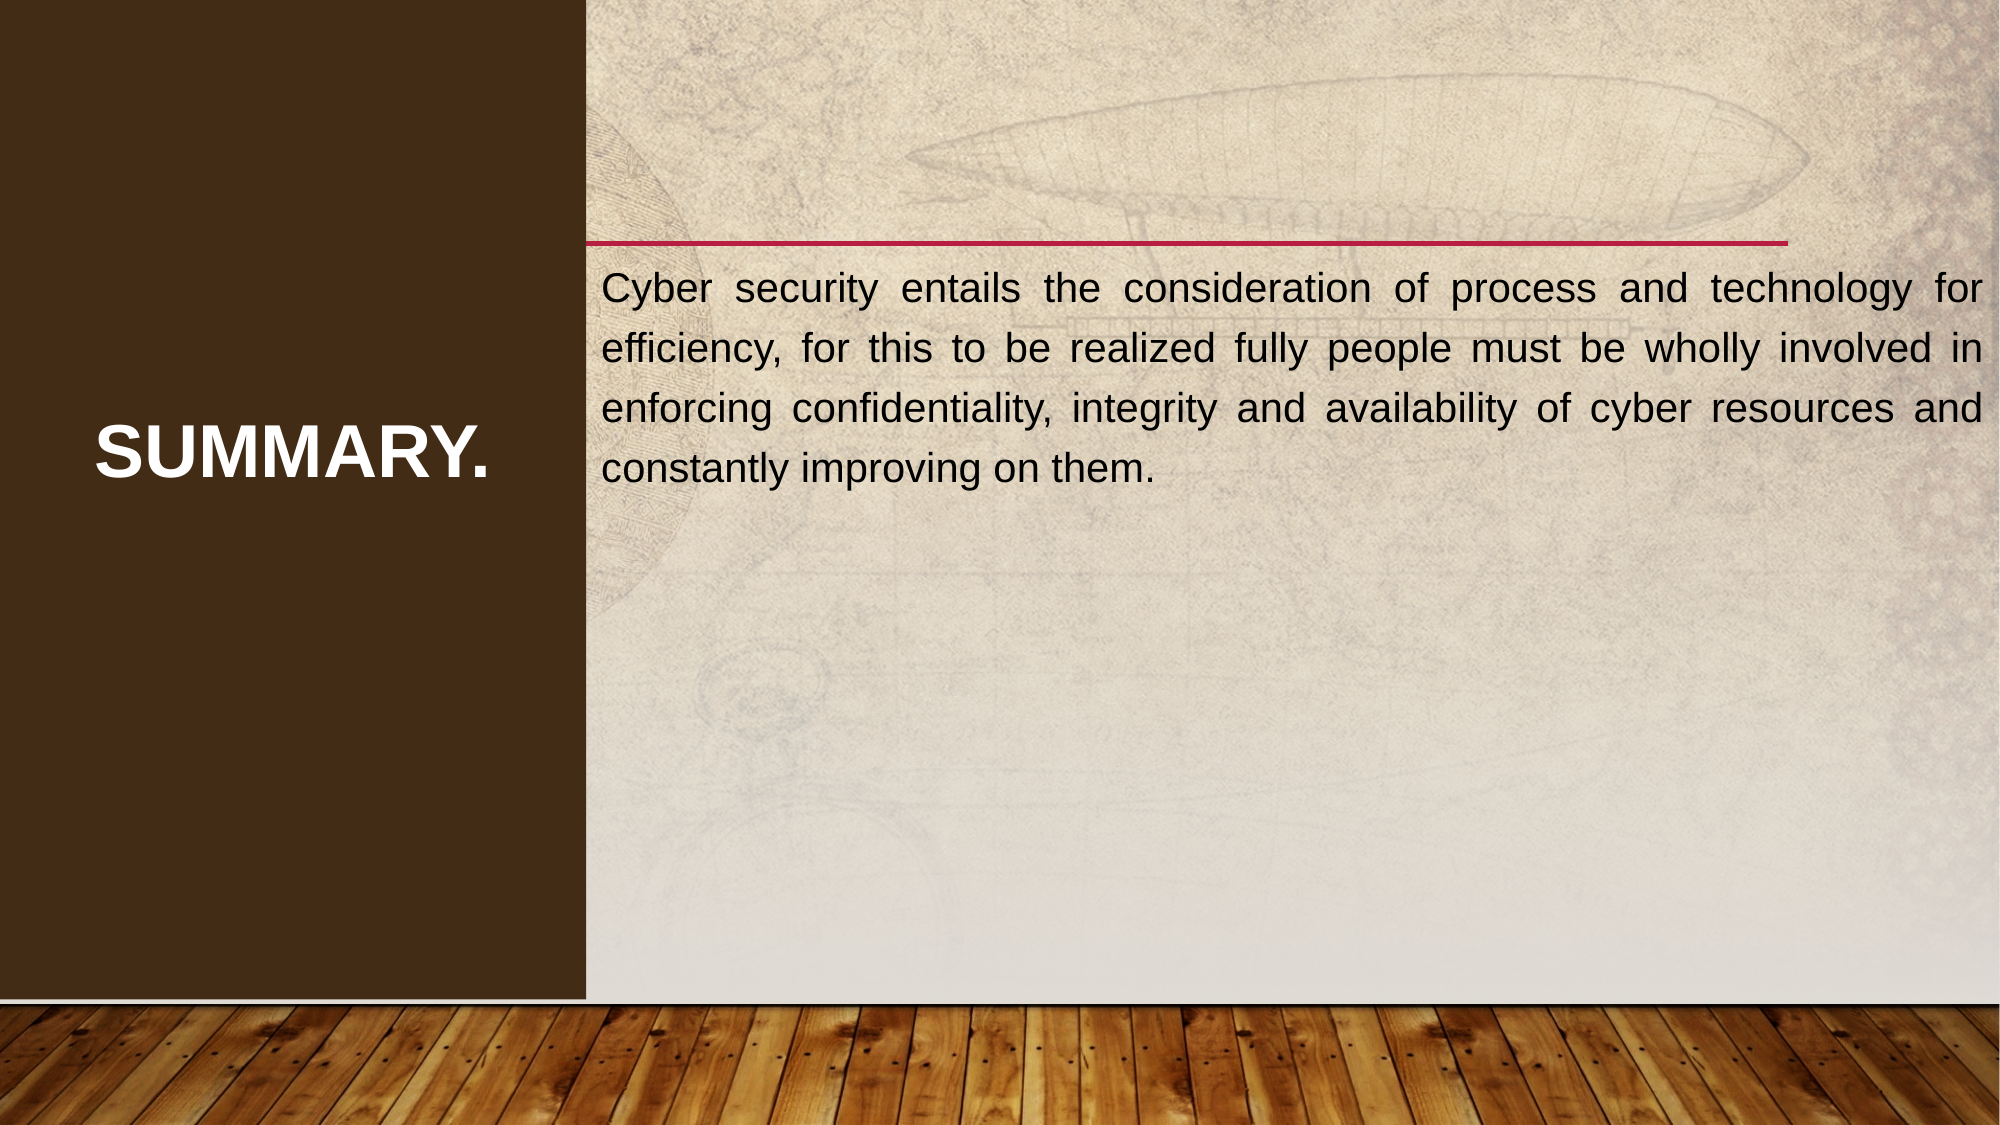

164
# SUMMARY.
Cyber security entails the consideration of process and technology for efficiency, for this to be realized fully people must be wholly involved in enforcing confidentiality, integrity and availability of cyber resources and constantly improving on them.